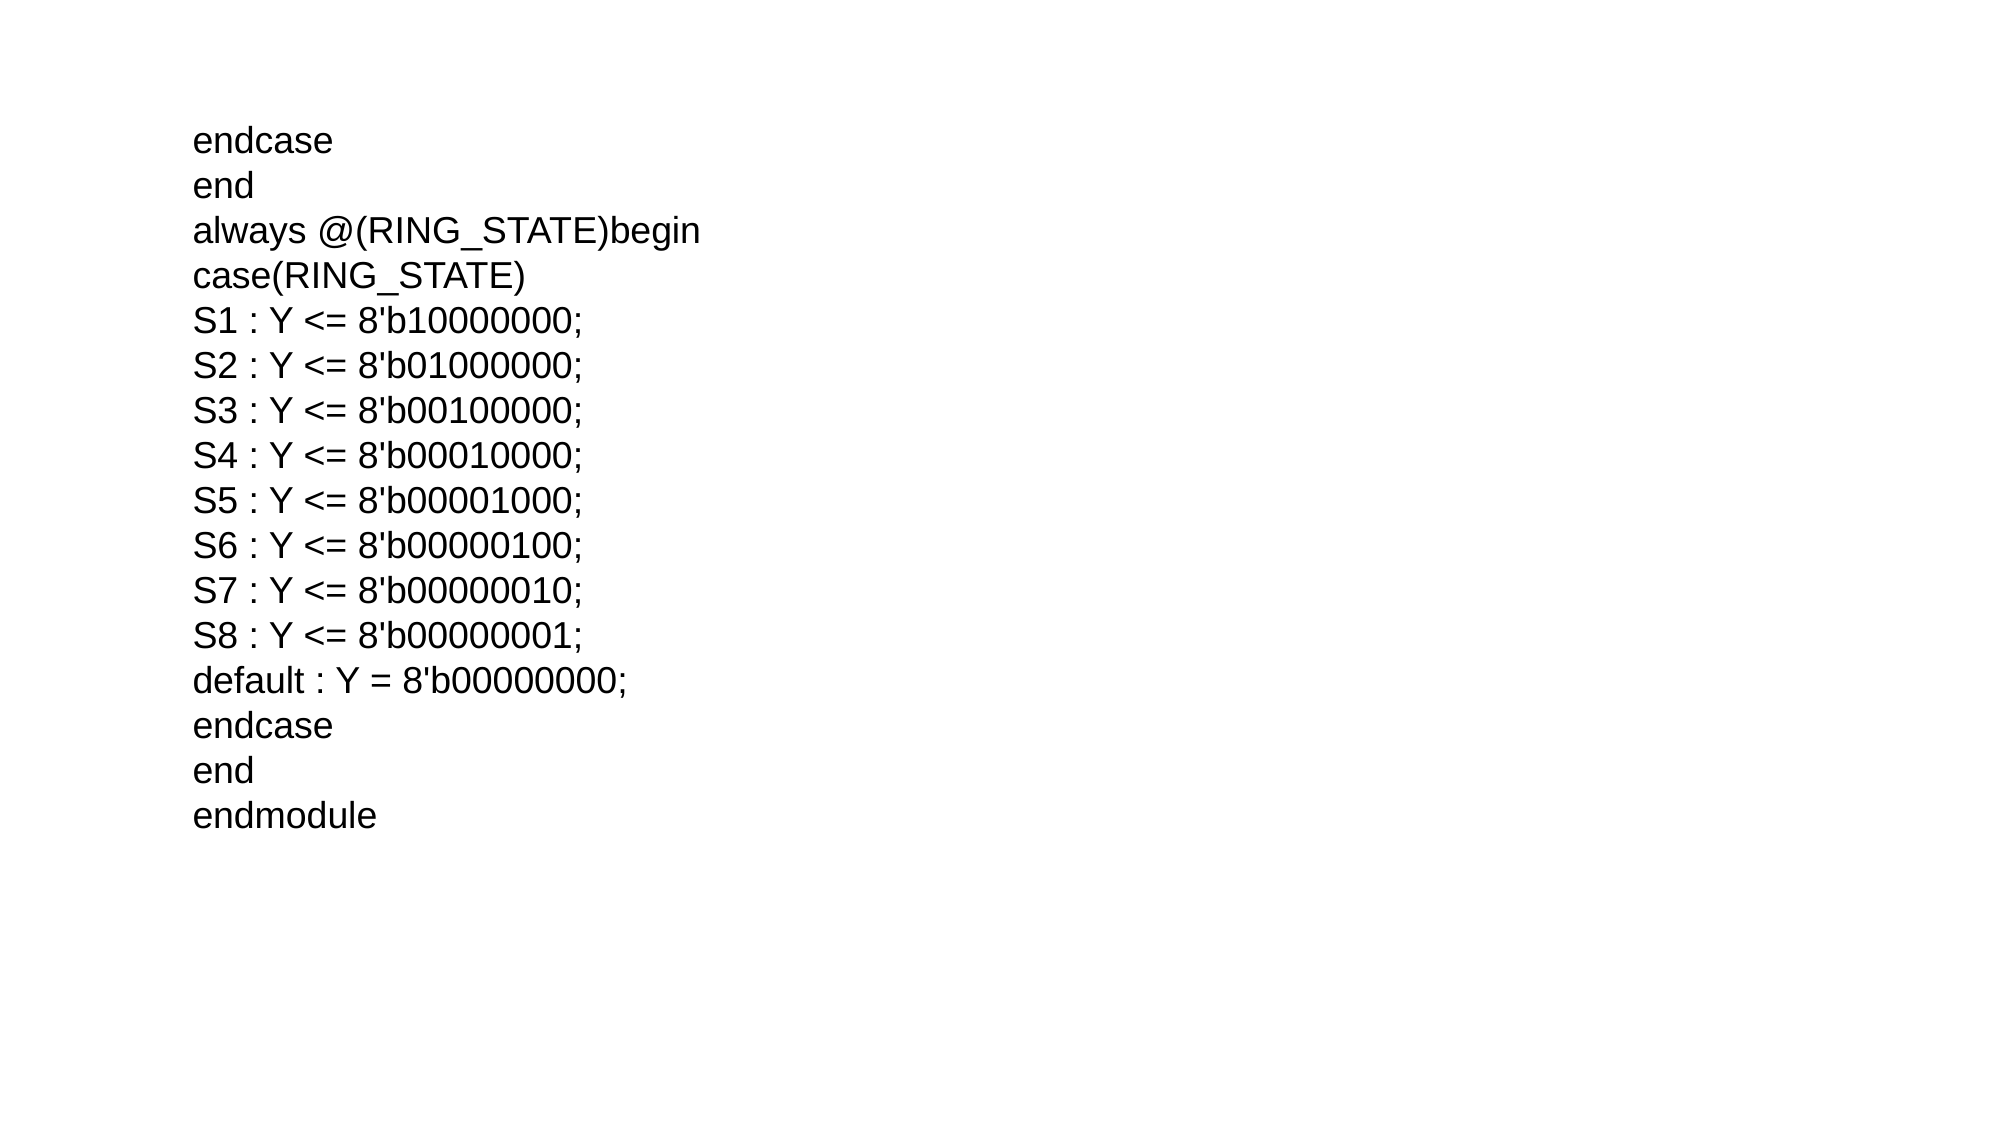

endcase
end
always @(RING_STATE)begin
case(RING_STATE)
S1 : Y <= 8'b10000000;
S2 : Y <= 8'b01000000;
S3 : Y <= 8'b00100000;
S4 : Y <= 8'b00010000;
S5 : Y <= 8'b00001000;
S6 : Y <= 8'b00000100;
S7 : Y <= 8'b00000010;
S8 : Y <= 8'b00000001;
default : Y = 8'b00000000;
endcase
end
endmodule